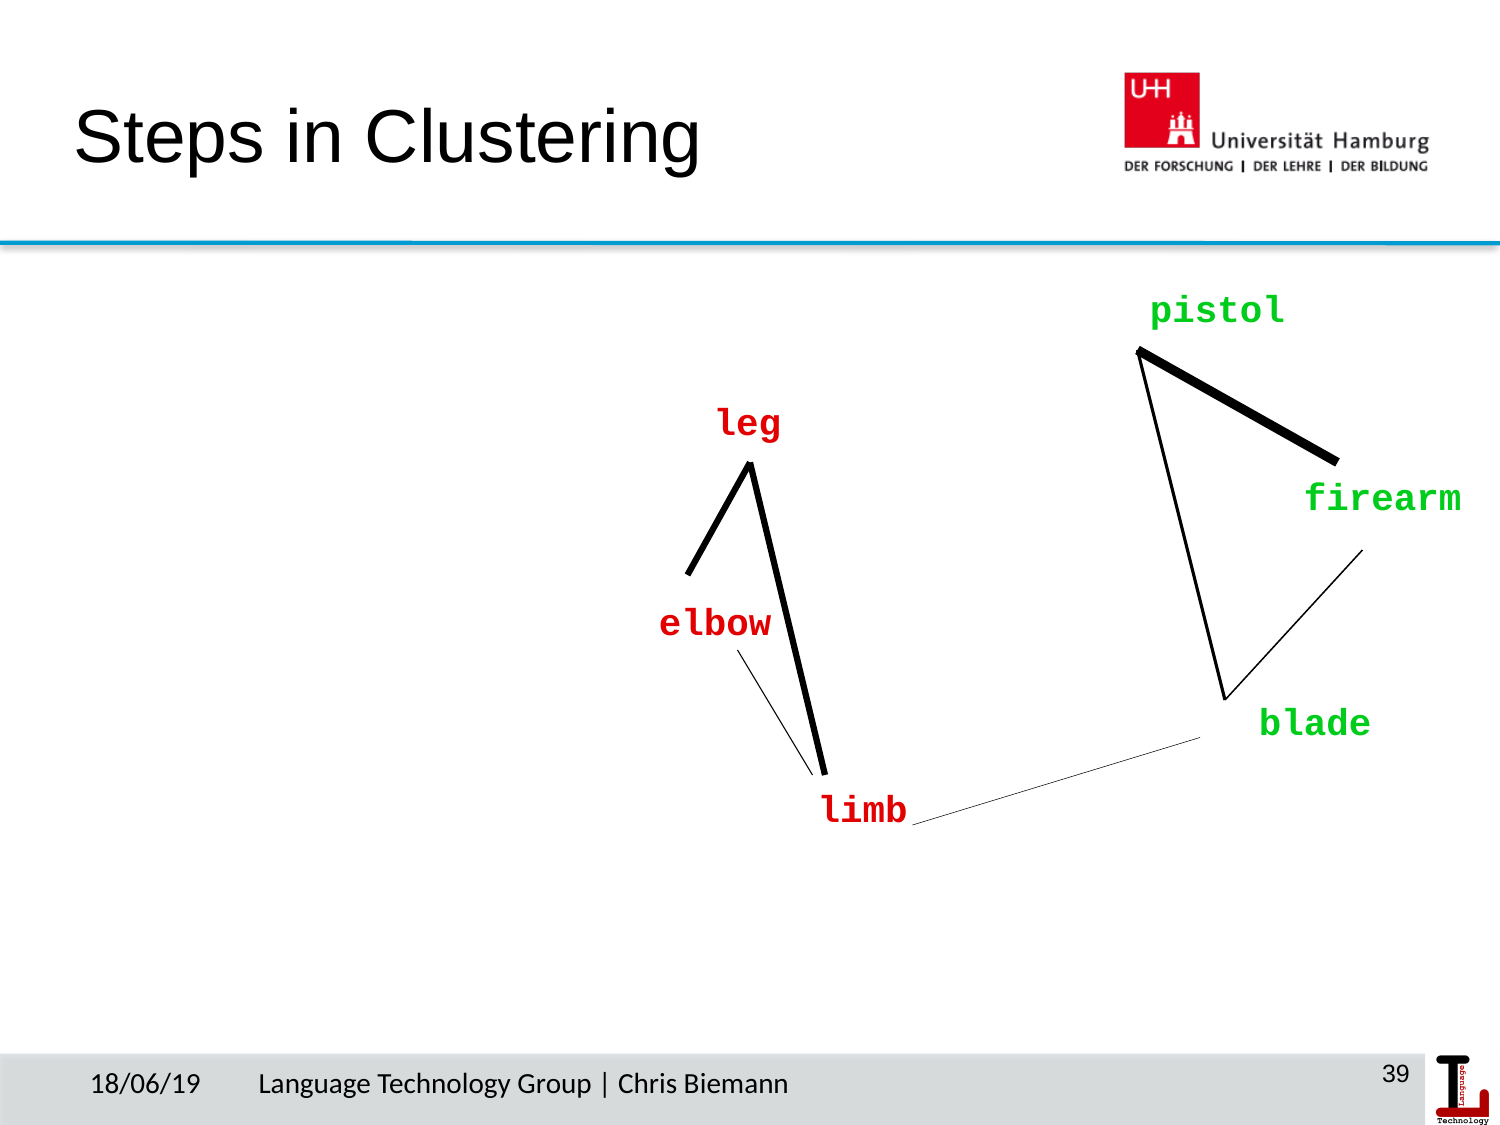

# Steps in Clustering
1. Retrieve co-occurrence graph neighborhood of “arm”
2. Remove target word
3. Retrieve edges for
present nodes
4. Apply graph clustering

pistol

leg

firearm

elbow

blade

limb
39
18/06/19
 Language Technology Group | Chris Biemann